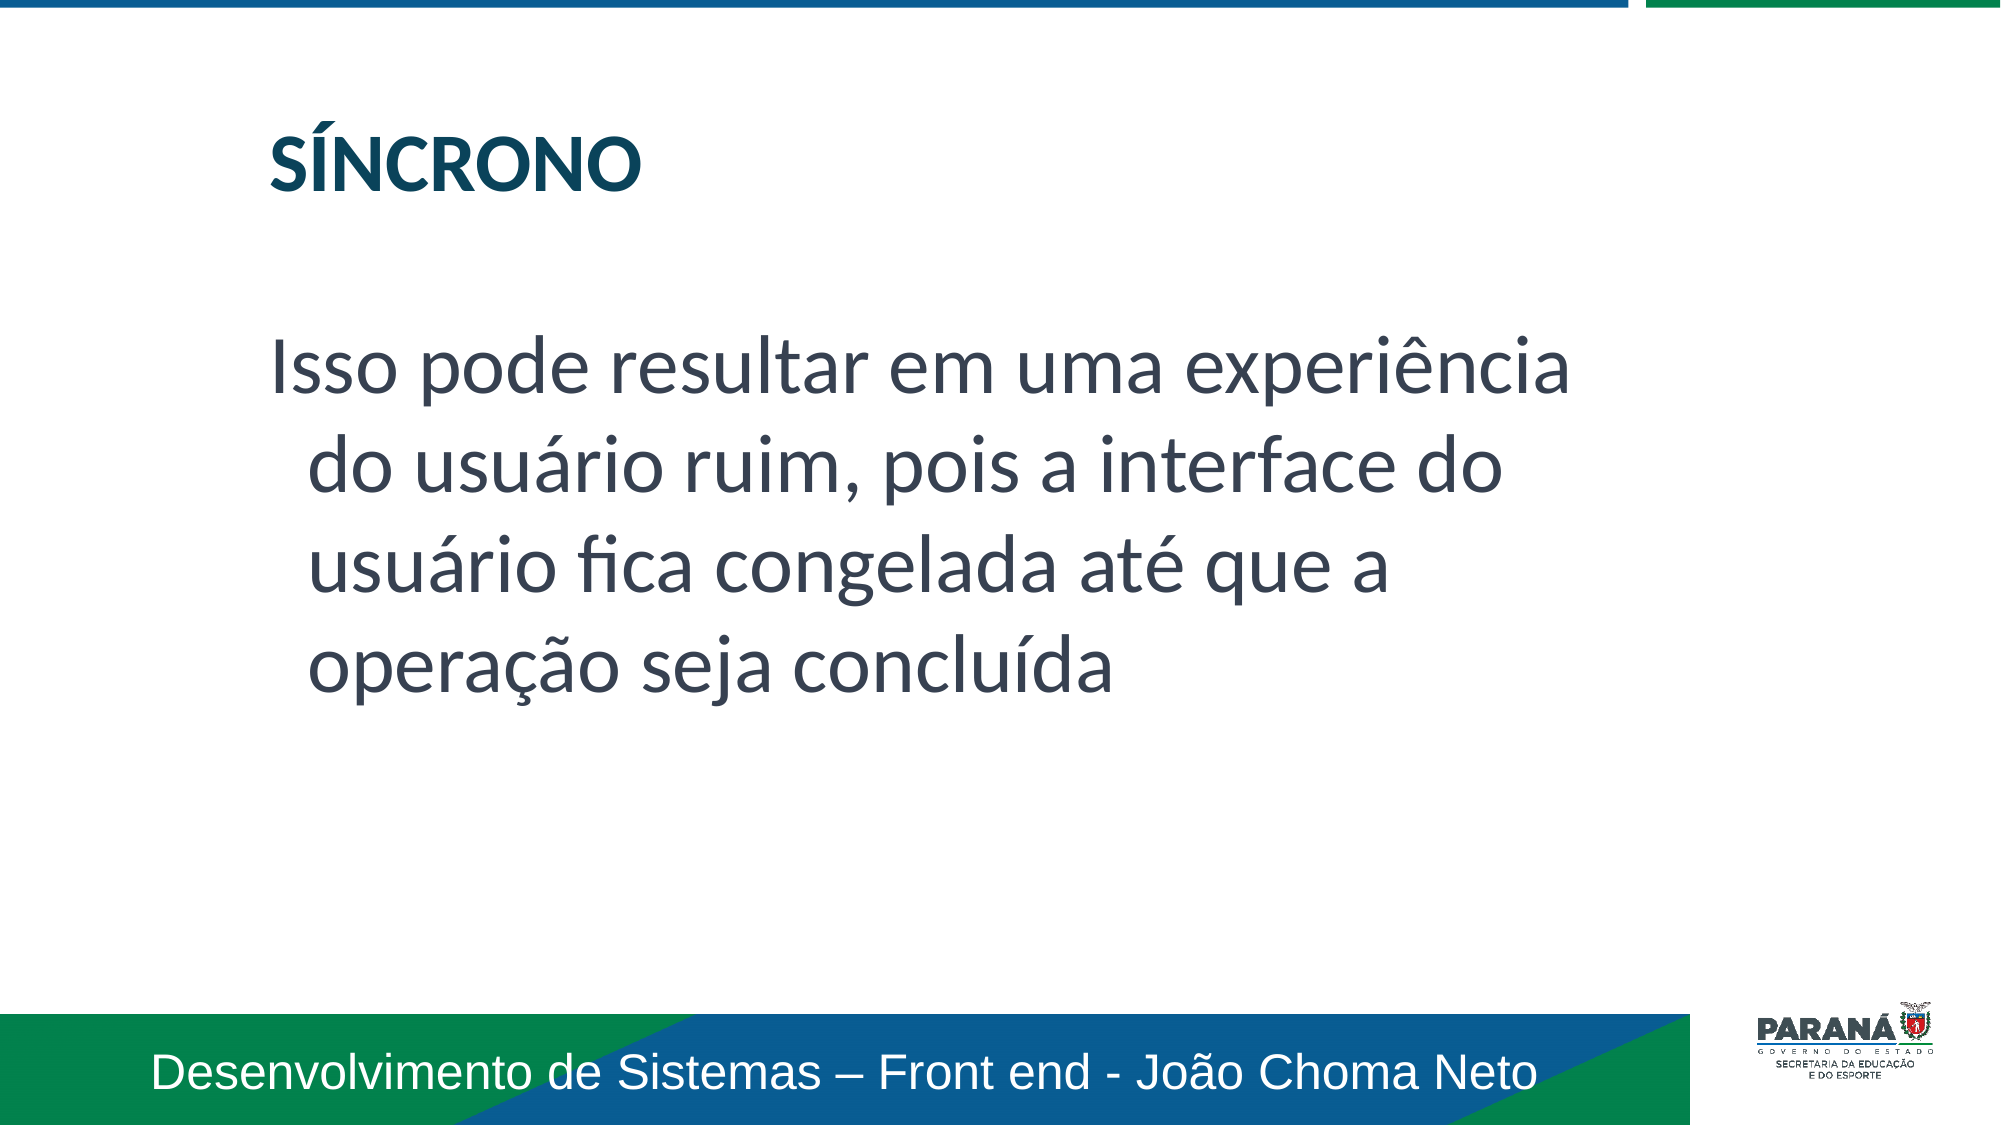

SÍNCRONO
Isso pode resultar em uma experiência do usuário ruim, pois a interface do usuário fica congelada até que a operação seja concluída